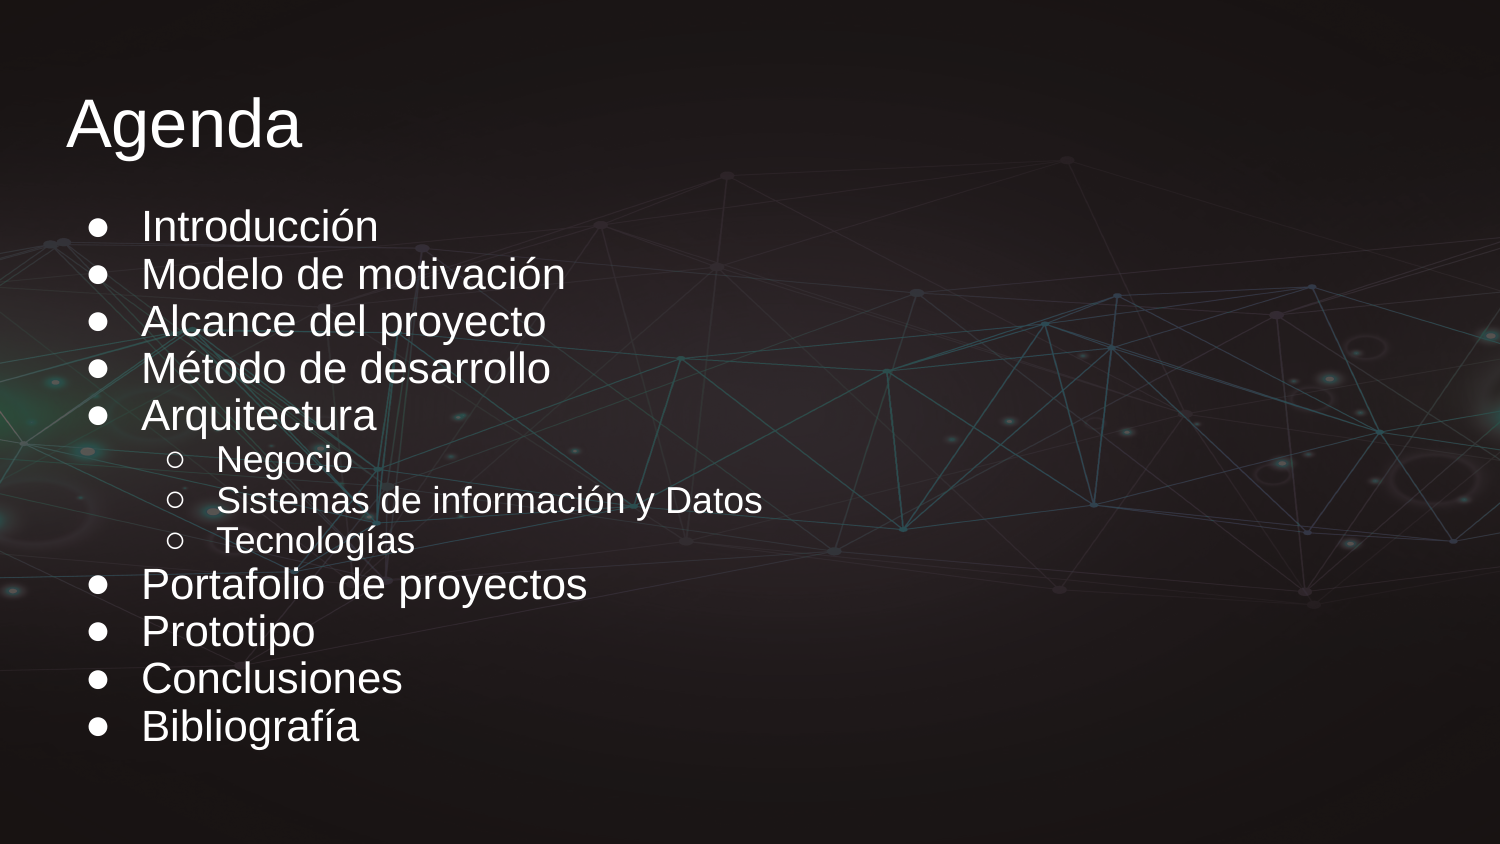

# Agenda
Introducción
Modelo de motivación
Alcance del proyecto
Método de desarrollo
Arquitectura
Negocio
Sistemas de información y Datos
Tecnologías
Portafolio de proyectos
Prototipo
Conclusiones
Bibliografía